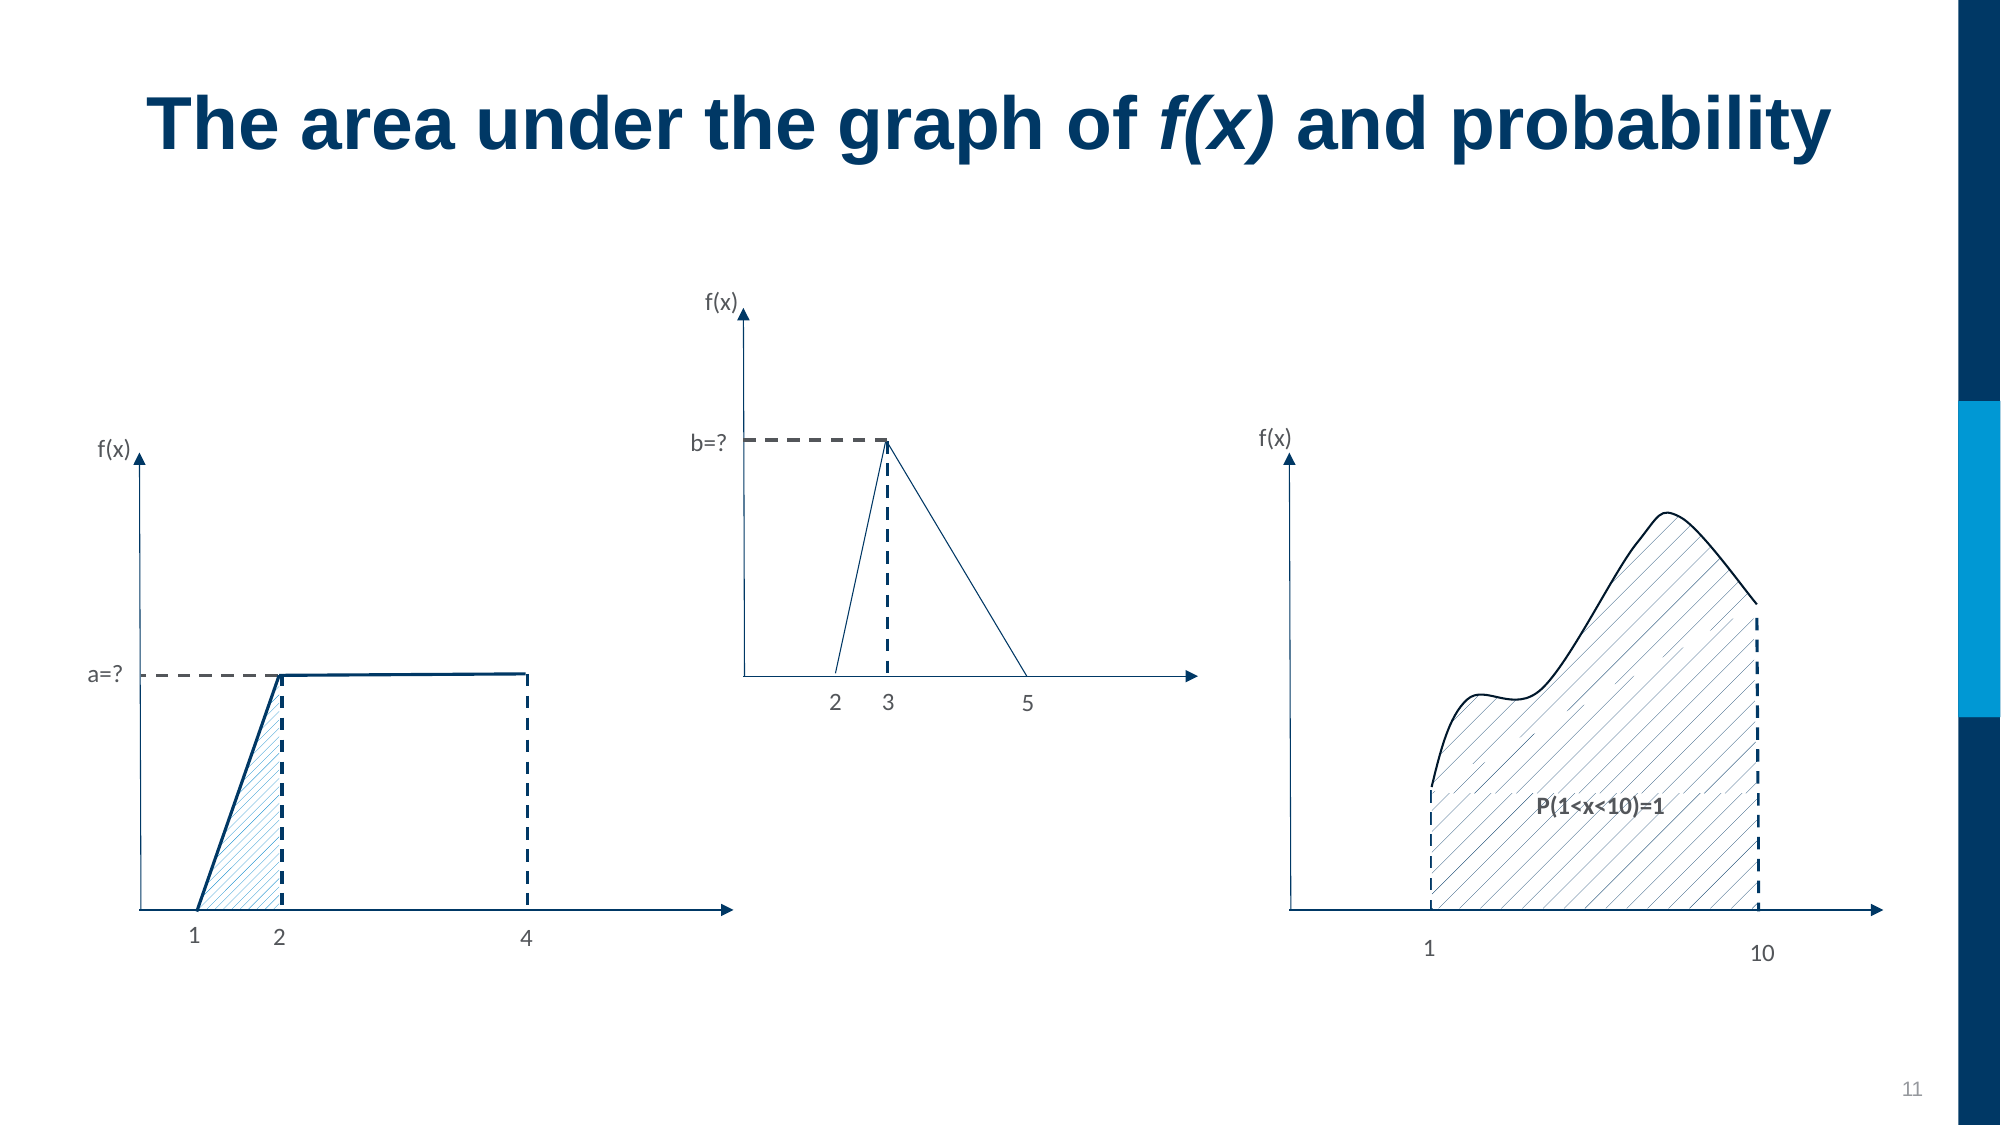

# The area under the graph of f(x) and probability
f(x)
f(x)
b=?
f(x)

a=?

3
2
5
P(1<x<10)=1
1
2
4
1
10